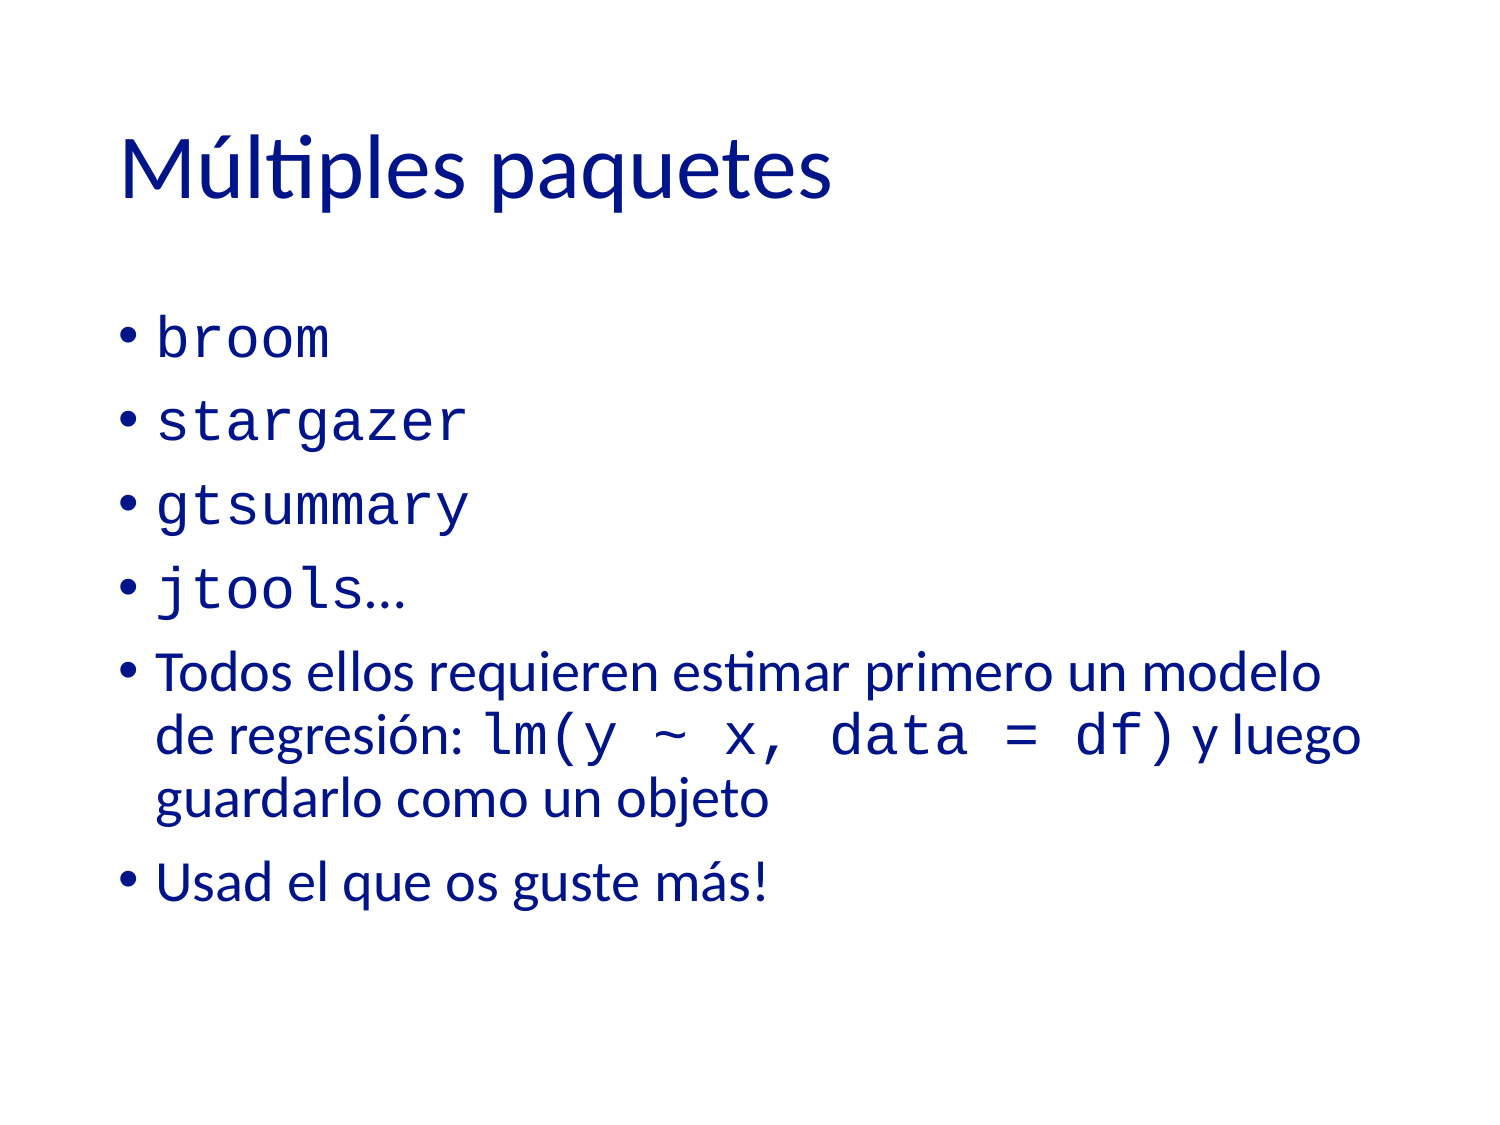

# Múltiples paquetes
broom
stargazer
gtsummary
jtools…
Todos ellos requieren estimar primero un modelo de regresión: lm(y ~ x, data = df) y luego guardarlo como un objeto
Usad el que os guste más!